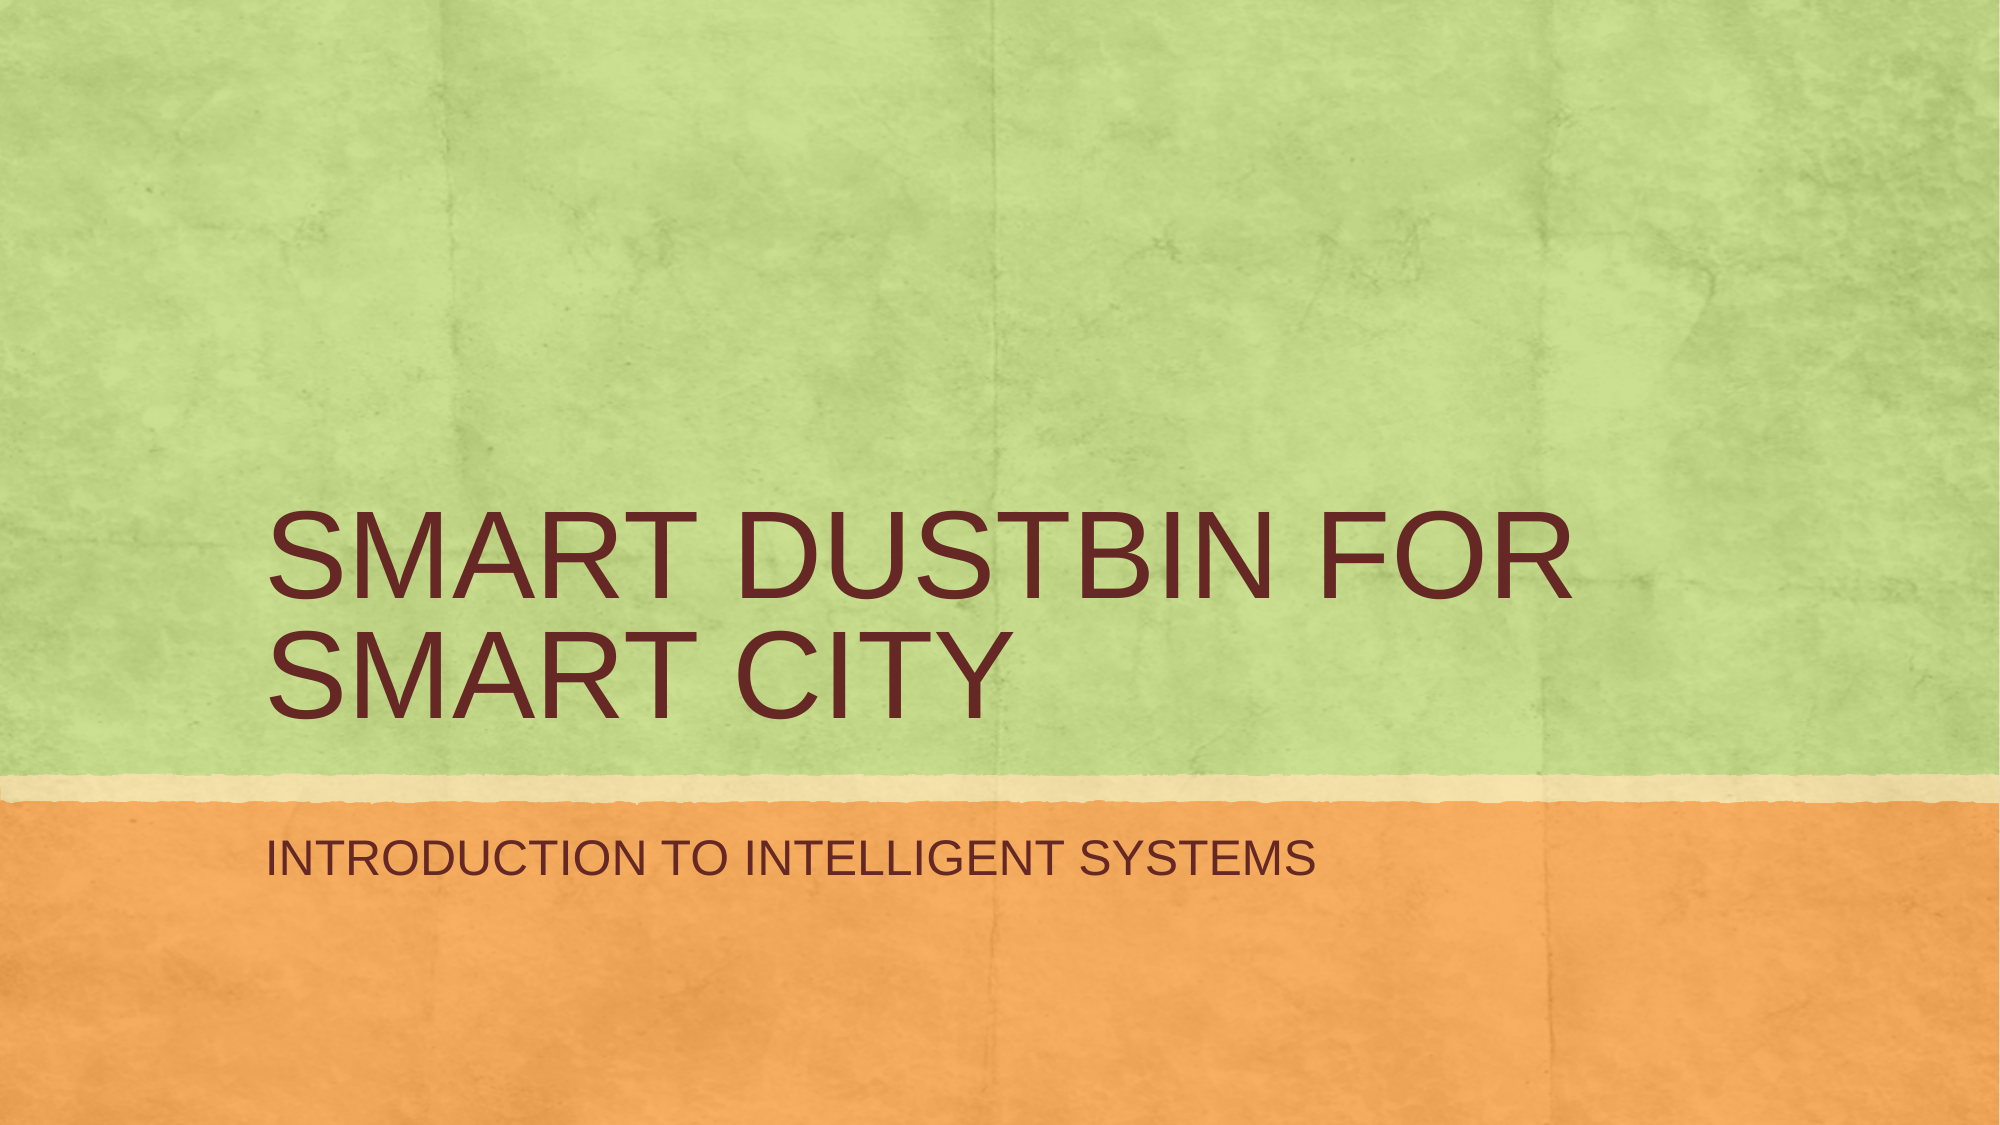

# SMART DUSTBIN FOR SMART CITY
INTRODUCTION TO INTELLIGENT SYSTEMS